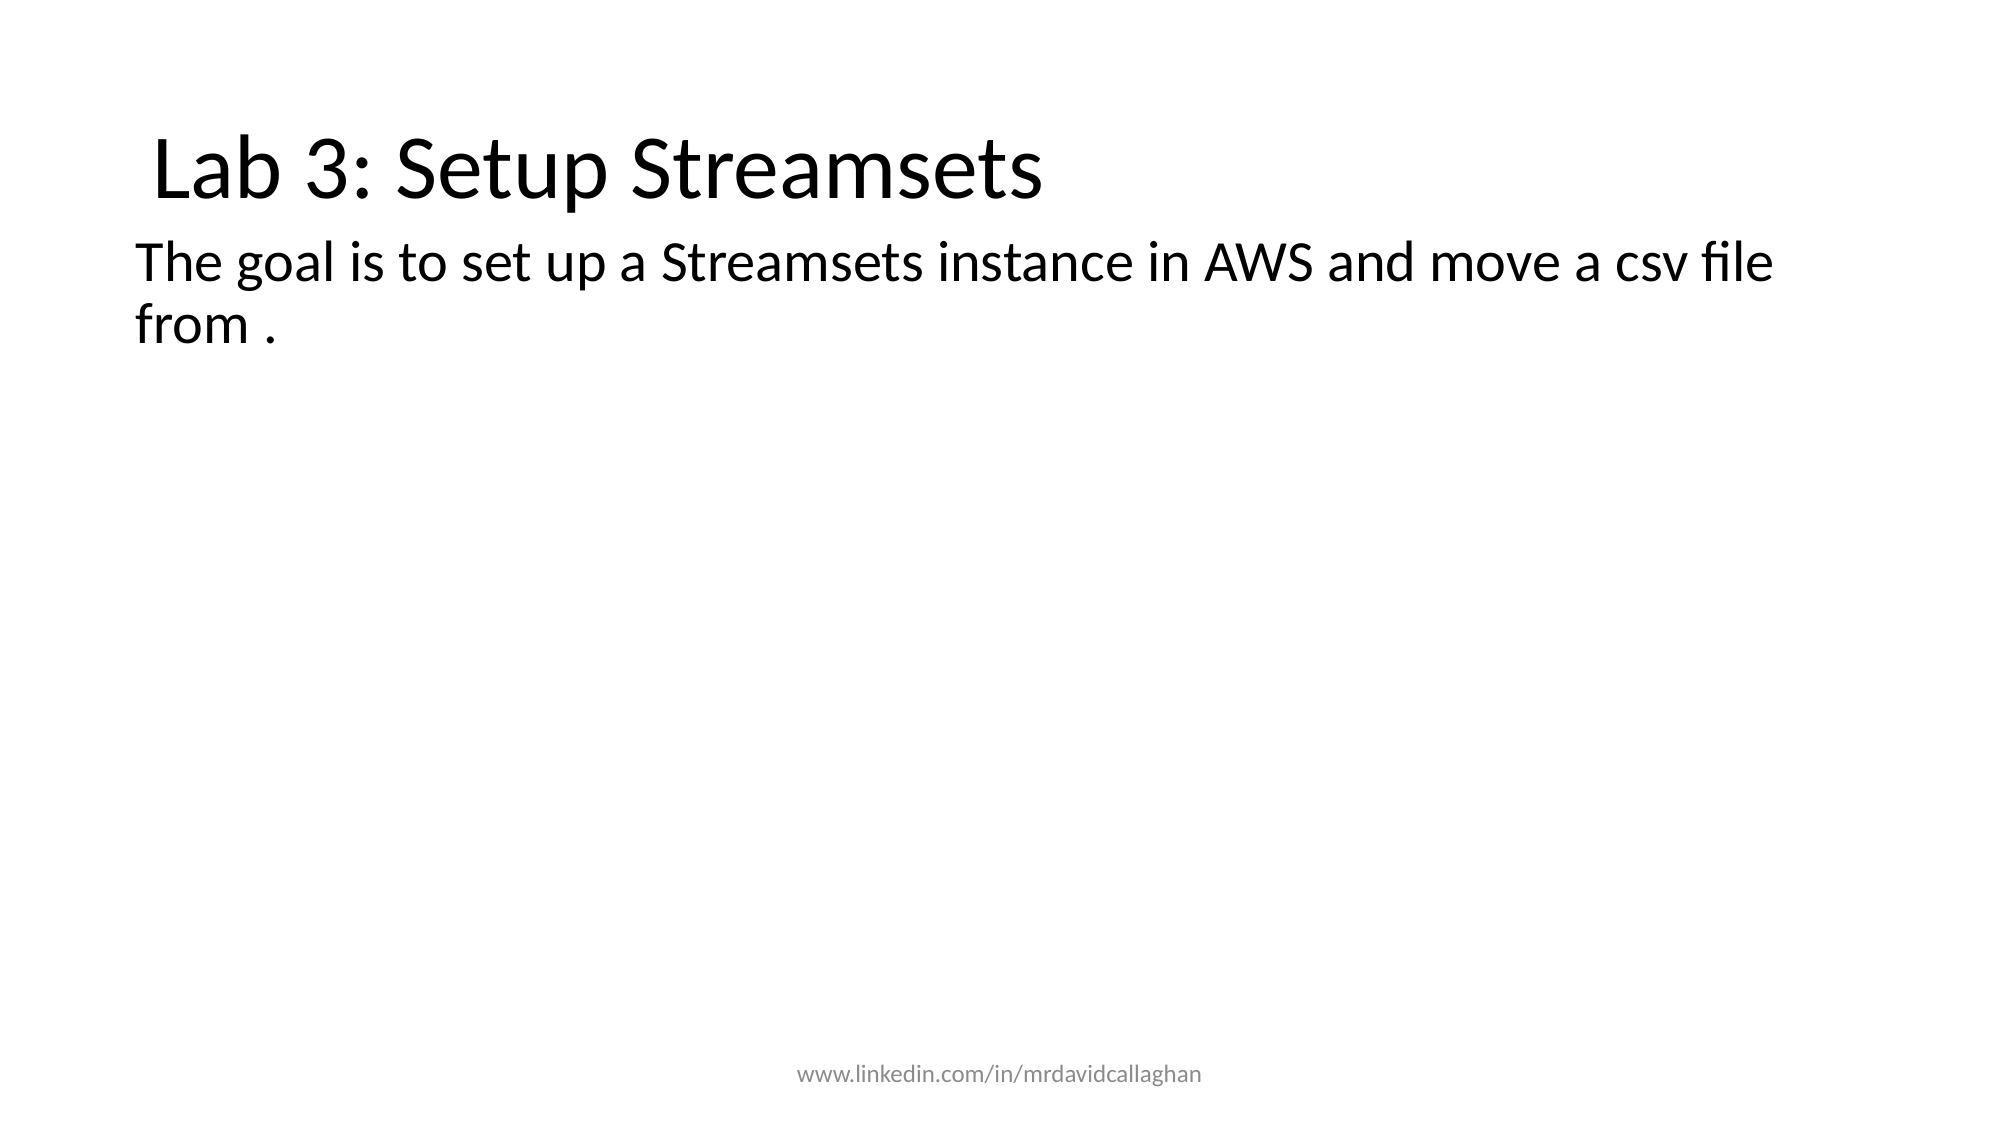

# Lab 3: Setup Streamsets
The goal is to set up a Streamsets instance in AWS and move a csv file from .

www.linkedin.com/in/mrdavidcallaghan